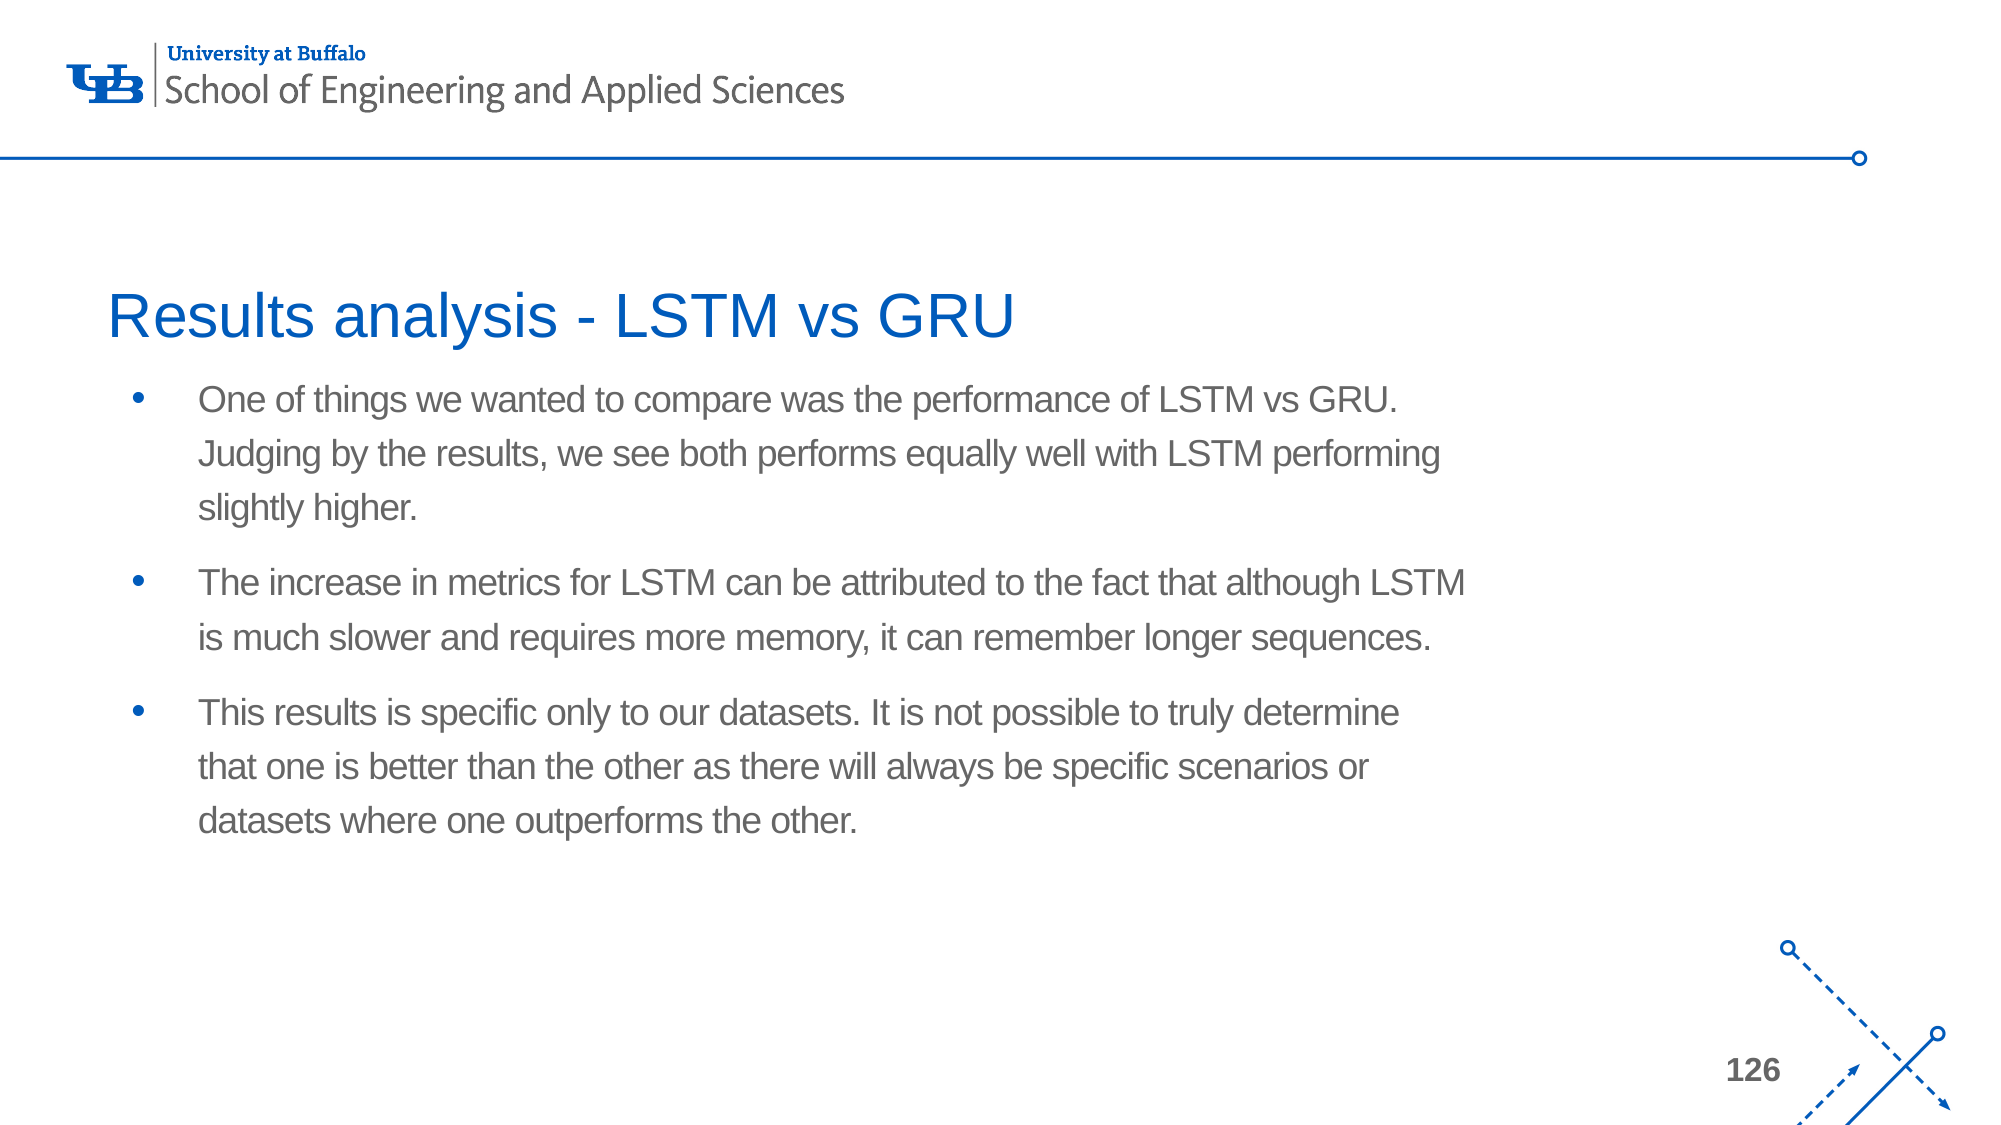

# Results analysis - LSTM vs GRU
One of things we wanted to compare was the performance of LSTM vs GRU. Judging by the results, we see both performs equally well with LSTM performing slightly higher.
The increase in metrics for LSTM can be attributed to the fact that although LSTM is much slower and requires more memory, it can remember longer sequences.
This results is specific only to our datasets. It is not possible to truly determine that one is better than the other as there will always be specific scenarios or datasets where one outperforms the other.